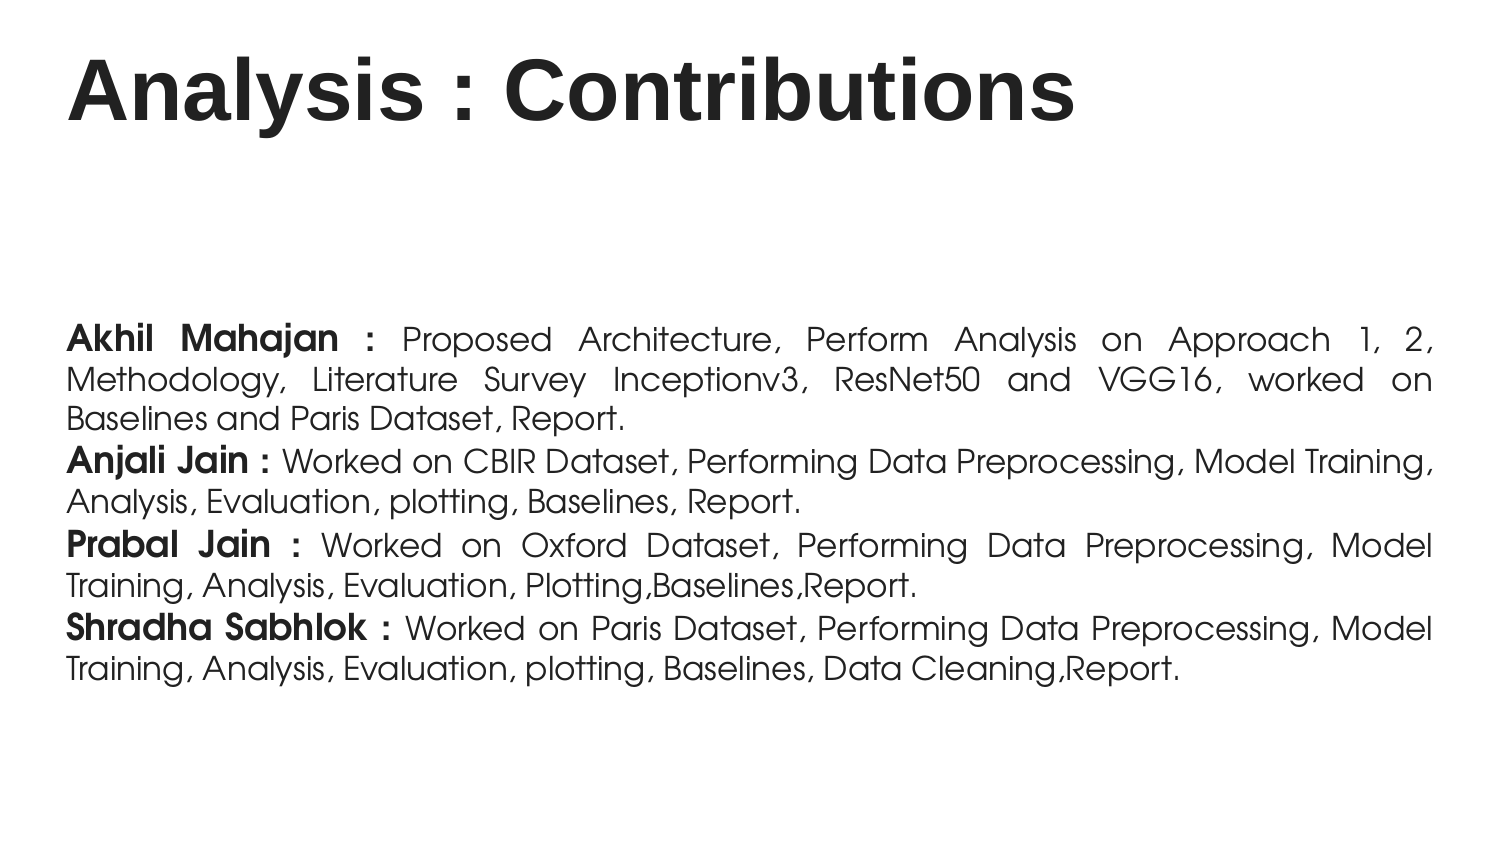

# Analysis : Contributions

Akhil Mahajan : Proposed Architecture, Perform Analysis on Approach 1, 2, Methodology, Literature Survey Inceptionv3, ResNet50 and VGG16, worked on Baselines and Paris Dataset, Report.
Anjali Jain : Worked on CBIR Dataset, Performing Data Preprocessing, Model Training, Analysis, Evaluation, plotting, Baselines, Report.
Prabal Jain : Worked on Oxford Dataset, Performing Data Preprocessing, Model Training, Analysis, Evaluation, Plotting,Baselines,Report.
Shradha Sabhlok : Worked on Paris Dataset, Performing Data Preprocessing, Model Training, Analysis, Evaluation, plotting, Baselines, Data Cleaning,Report.